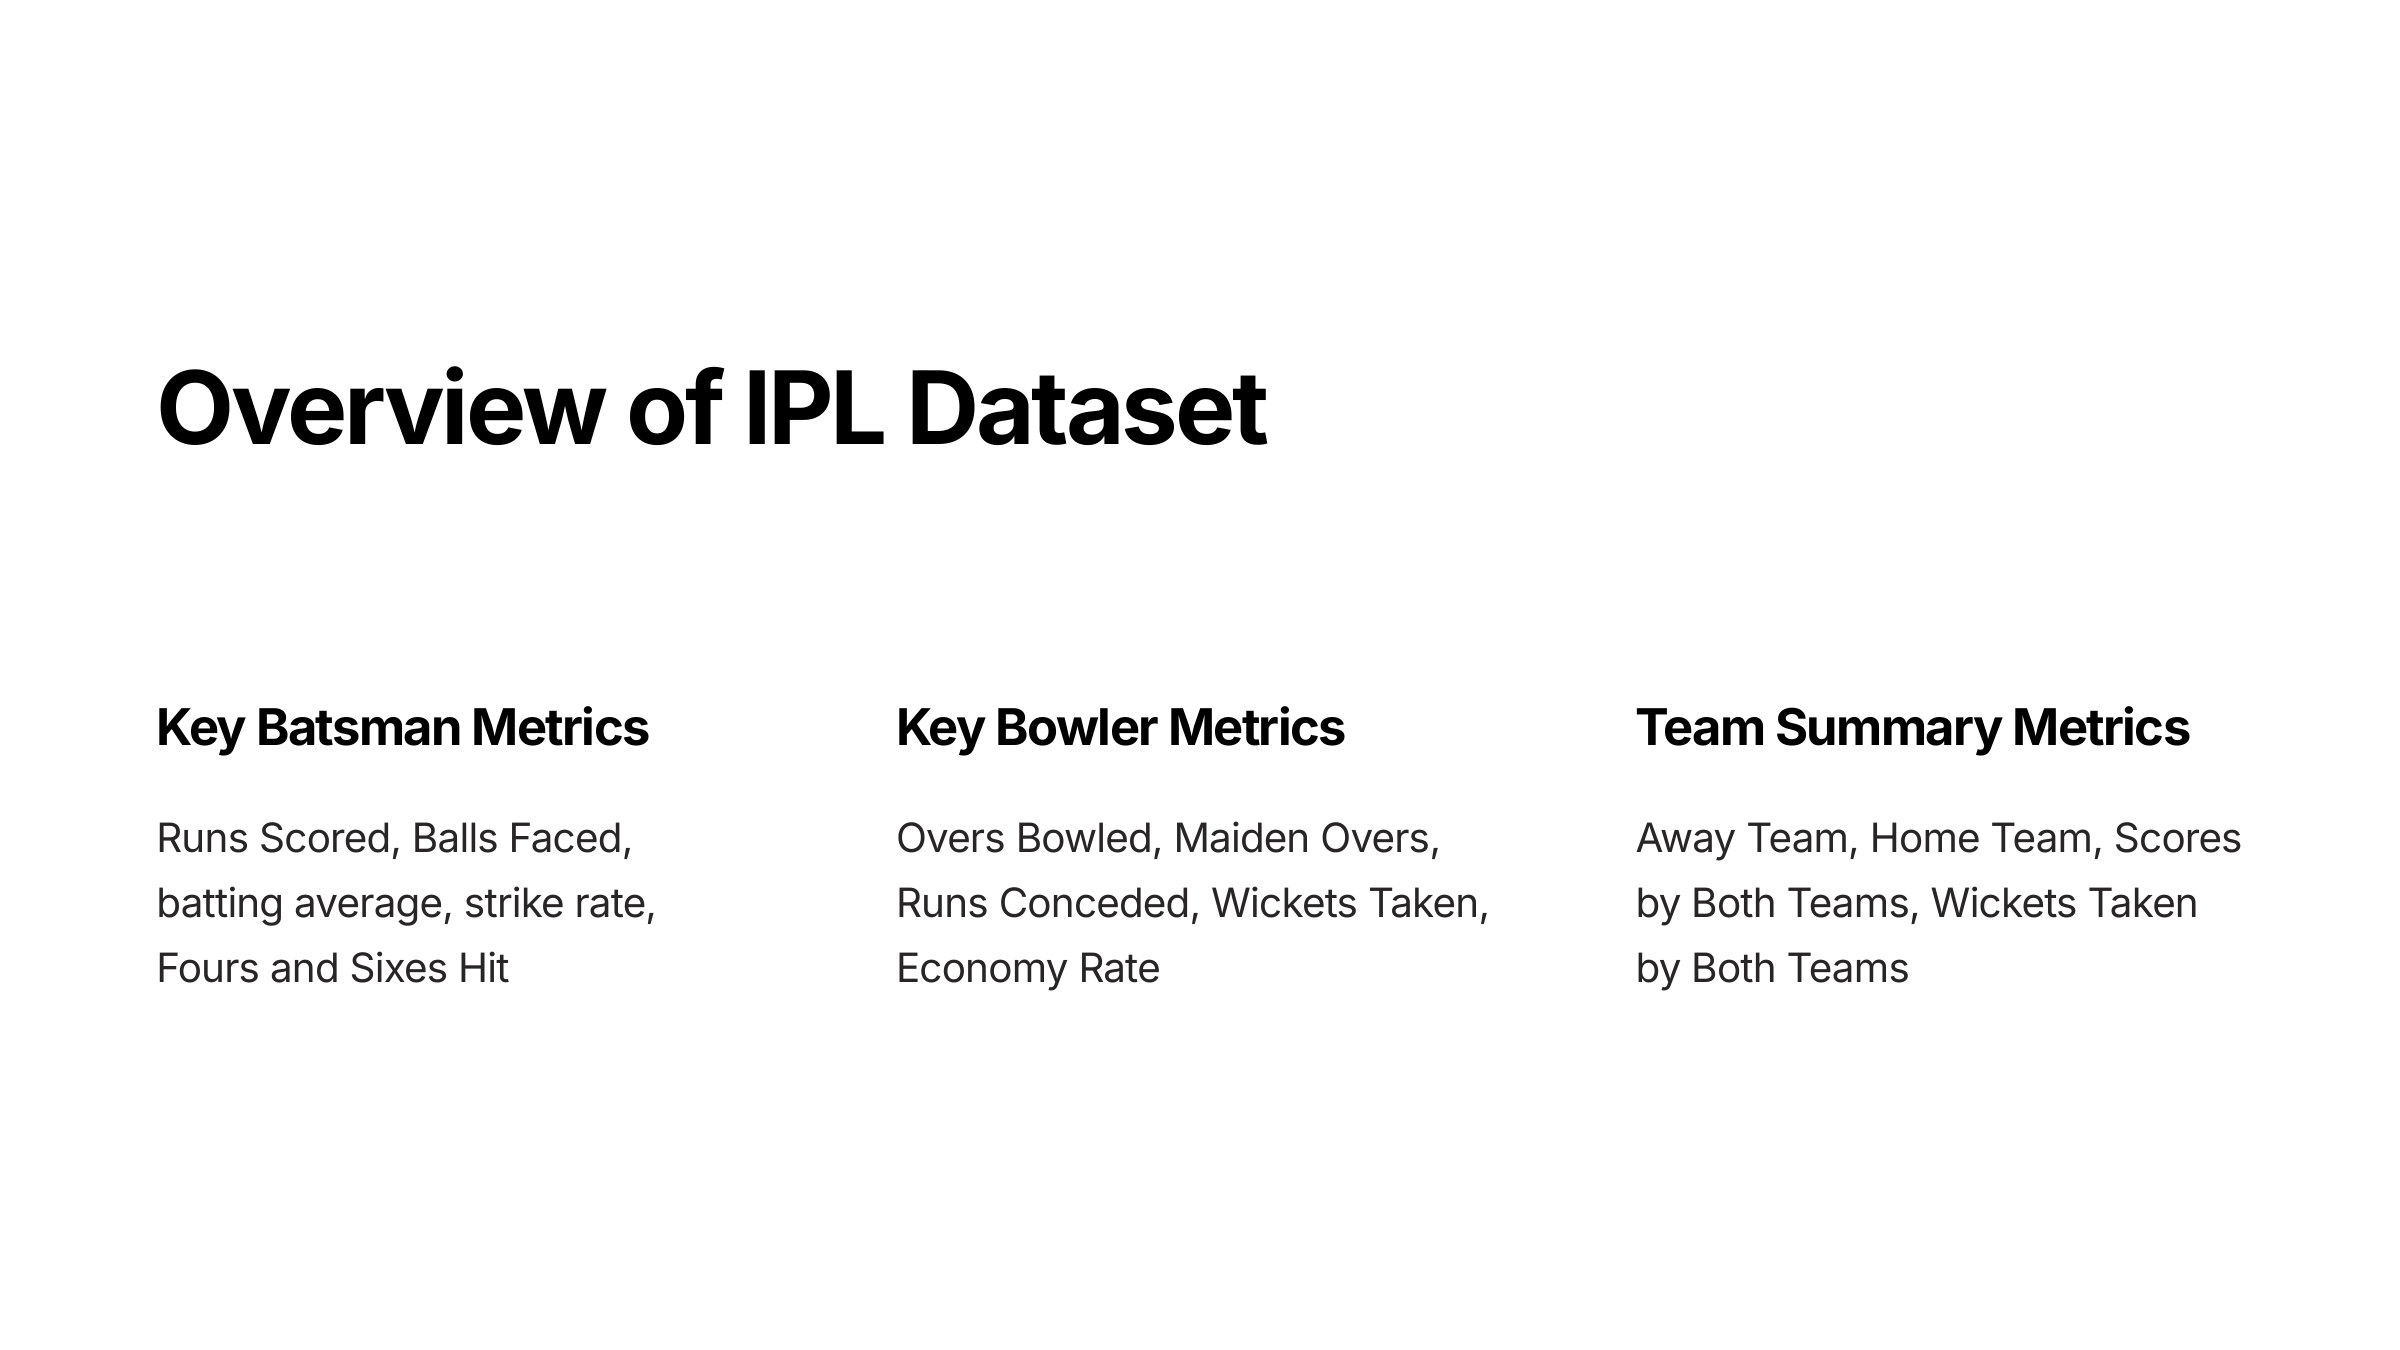

Overview of IPL Dataset
Key Batsman Metrics
Key Bowler Metrics
Team Summary Metrics
Runs Scored, Balls Faced, batting average, strike rate, Fours and Sixes Hit
Overs Bowled, Maiden Overs, Runs Conceded, Wickets Taken, Economy Rate
Away Team, Home Team, Scores by Both Teams, Wickets Taken by Both Teams